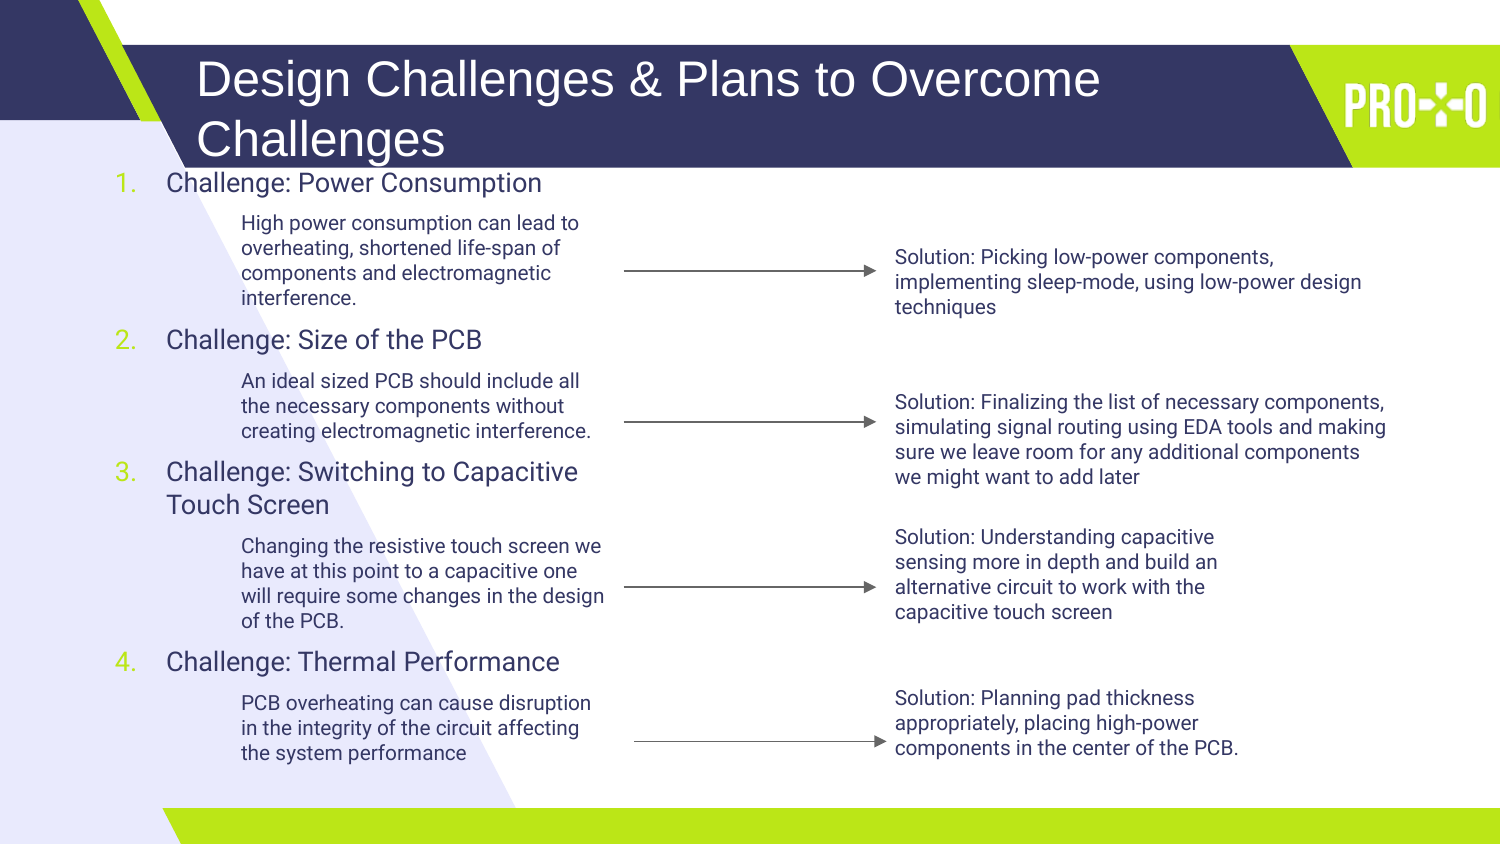

# Design Challenges & Plans to Overcome Challenges
Challenge: Power Consumption
High power consumption can lead to overheating, shortened life-span of components and electromagnetic interference.
Challenge: Size of the PCB
An ideal sized PCB should include all the necessary components without creating electromagnetic interference.
Challenge: Switching to Capacitive Touch Screen
Changing the resistive touch screen we have at this point to a capacitive one will require some changes in the design of the PCB.
Challenge: Thermal Performance
PCB overheating can cause disruption in the integrity of the circuit affecting the system performance

Solution: Picking low-power components, implementing sleep-mode, using low-power design techniques
Solution: Finalizing the list of necessary components, simulating signal routing using EDA tools and making sure we leave room for any additional components we might want to add later
Solution: Understanding capacitive sensing more in depth and build an alternative circuit to work with the capacitive touch screen
Solution: Planning pad thickness appropriately, placing high-power components in the center of the PCB.